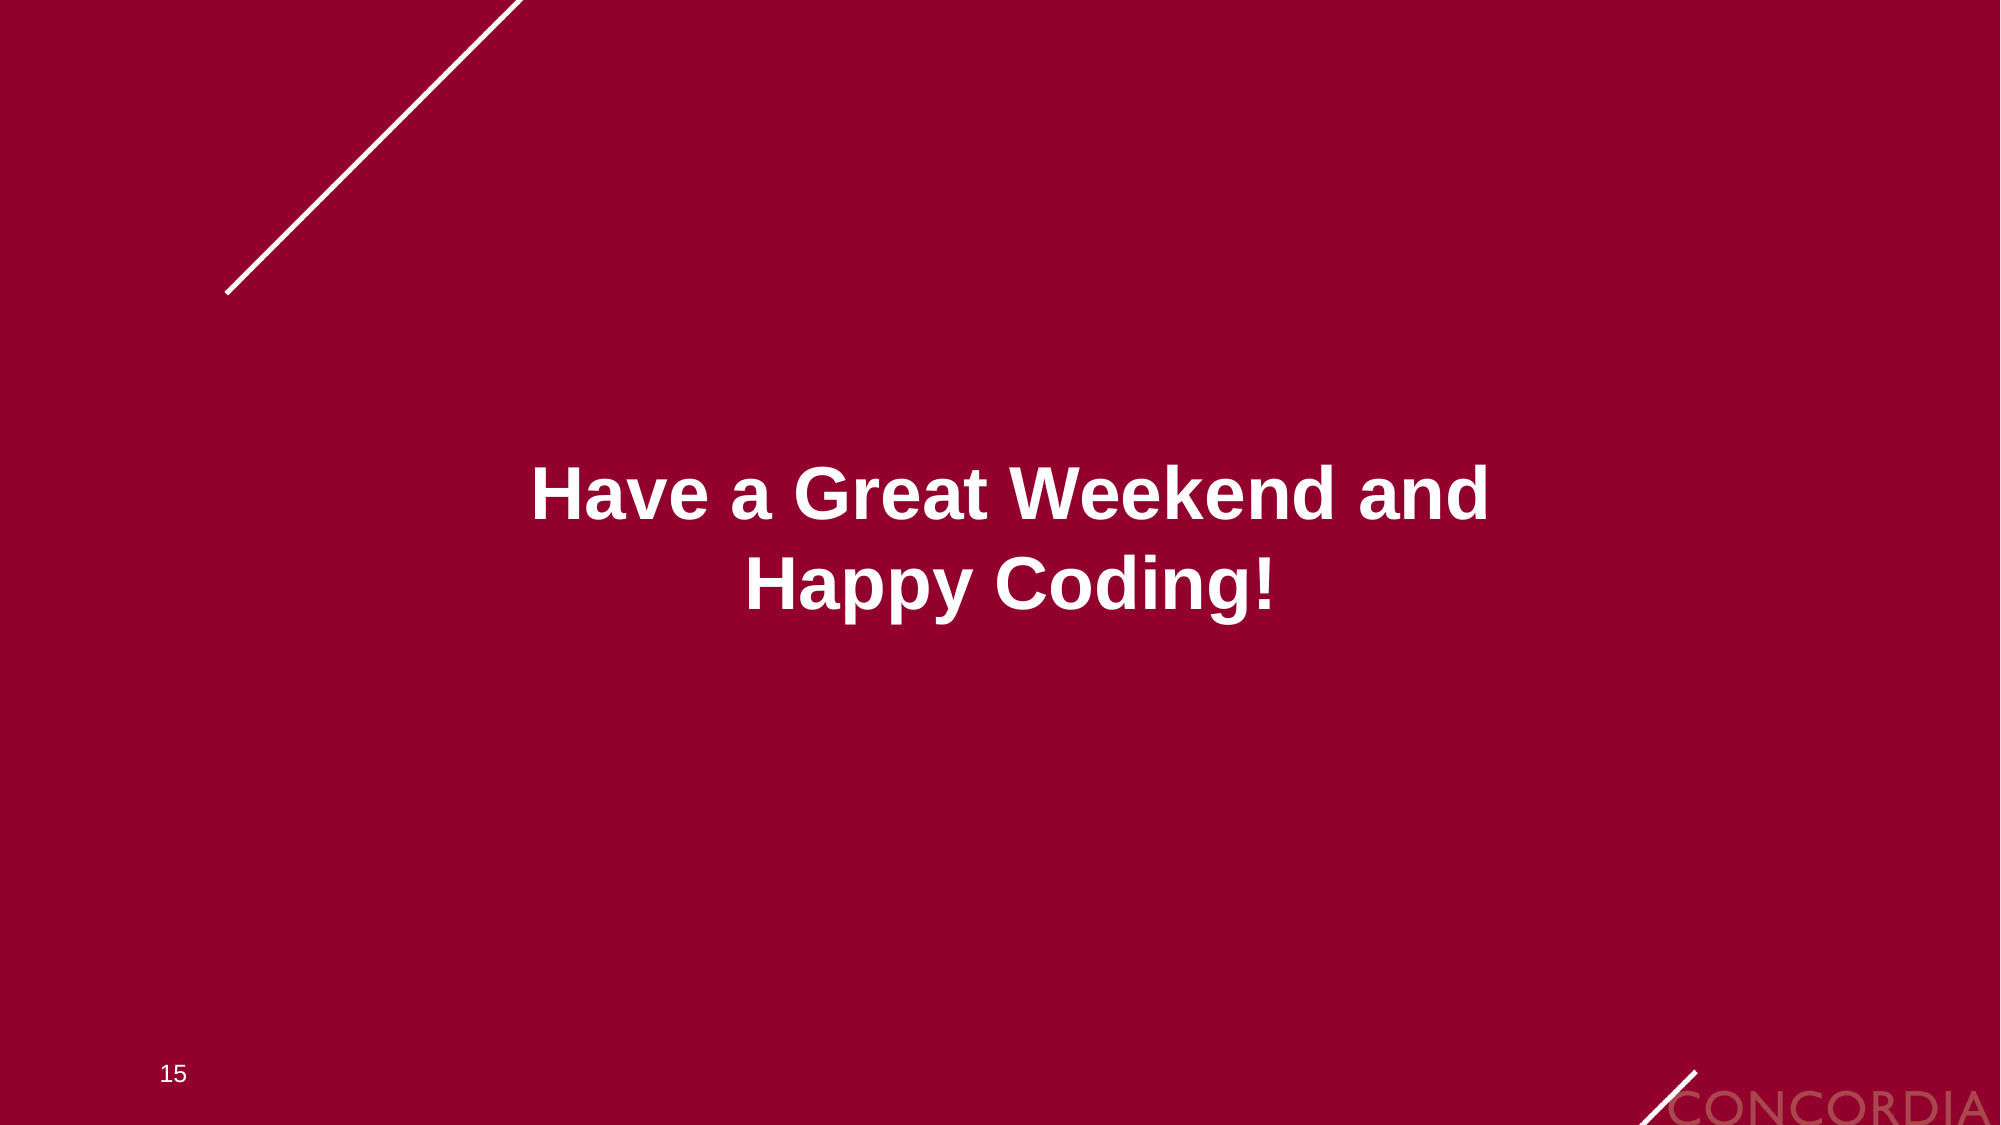

# Have a Great Weekend and Happy Coding!
15